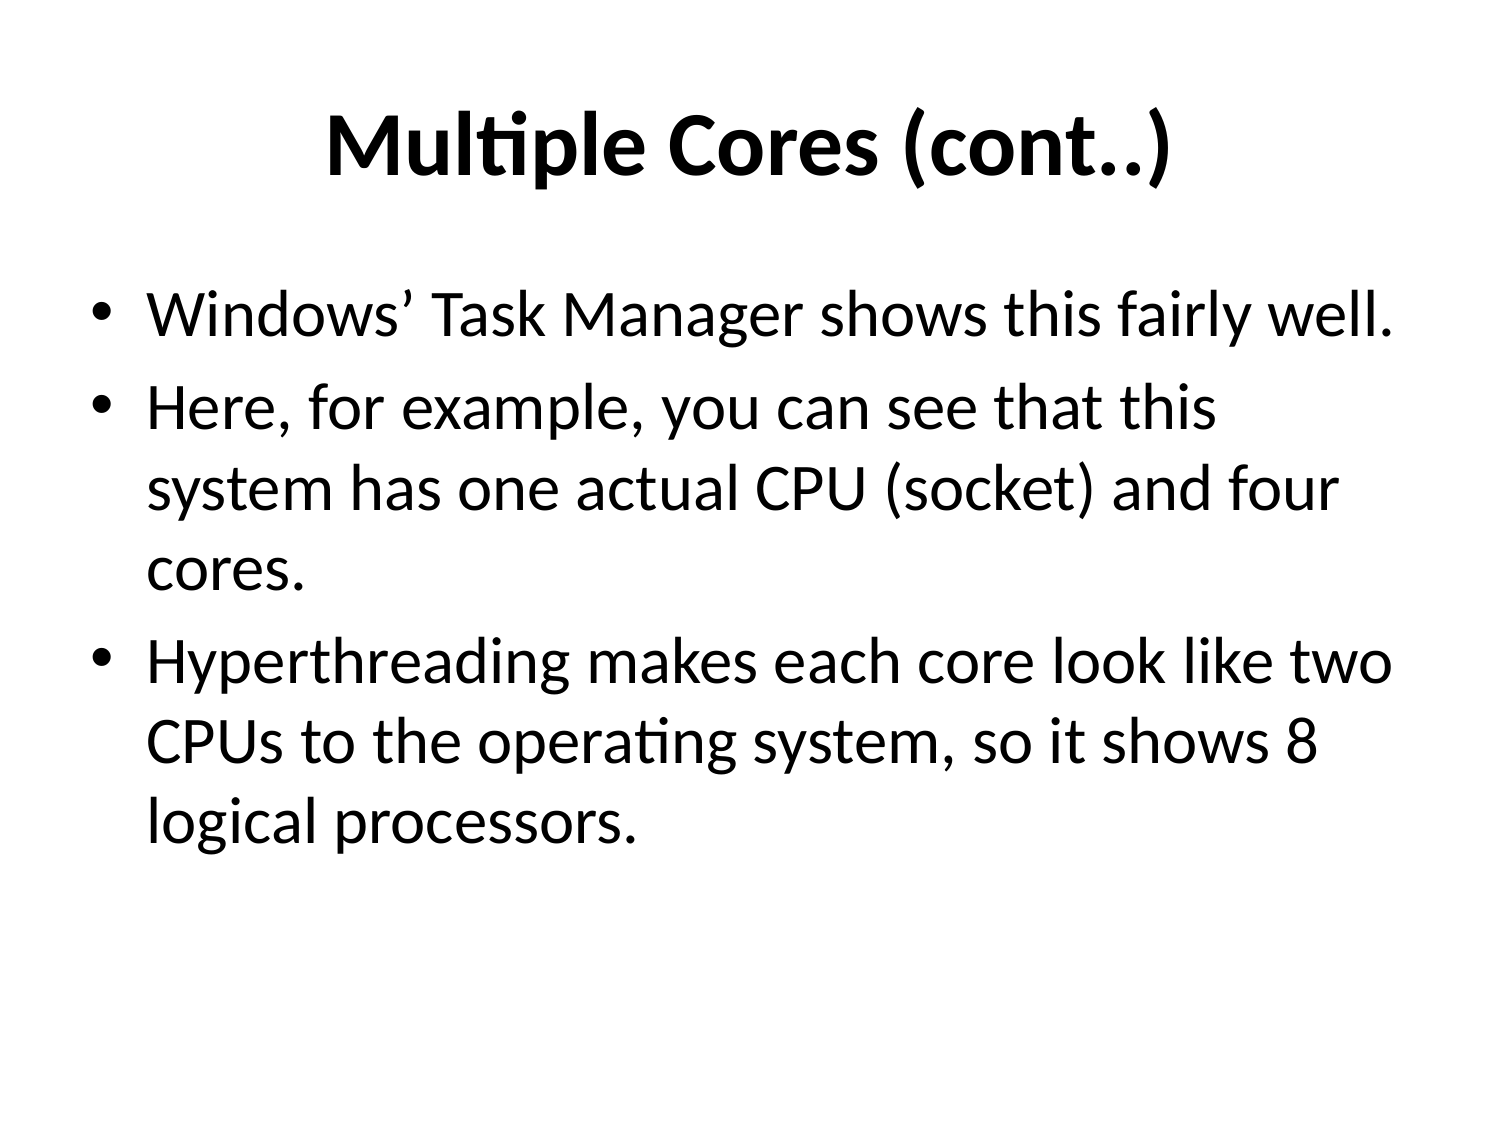

# Multiple Cores (cont..)
Windows’ Task Manager shows this fairly well.
Here, for example, you can see that this system has one actual CPU (socket) and four cores.
Hyperthreading makes each core look like two CPUs to the operating system, so it shows 8 logical processors.